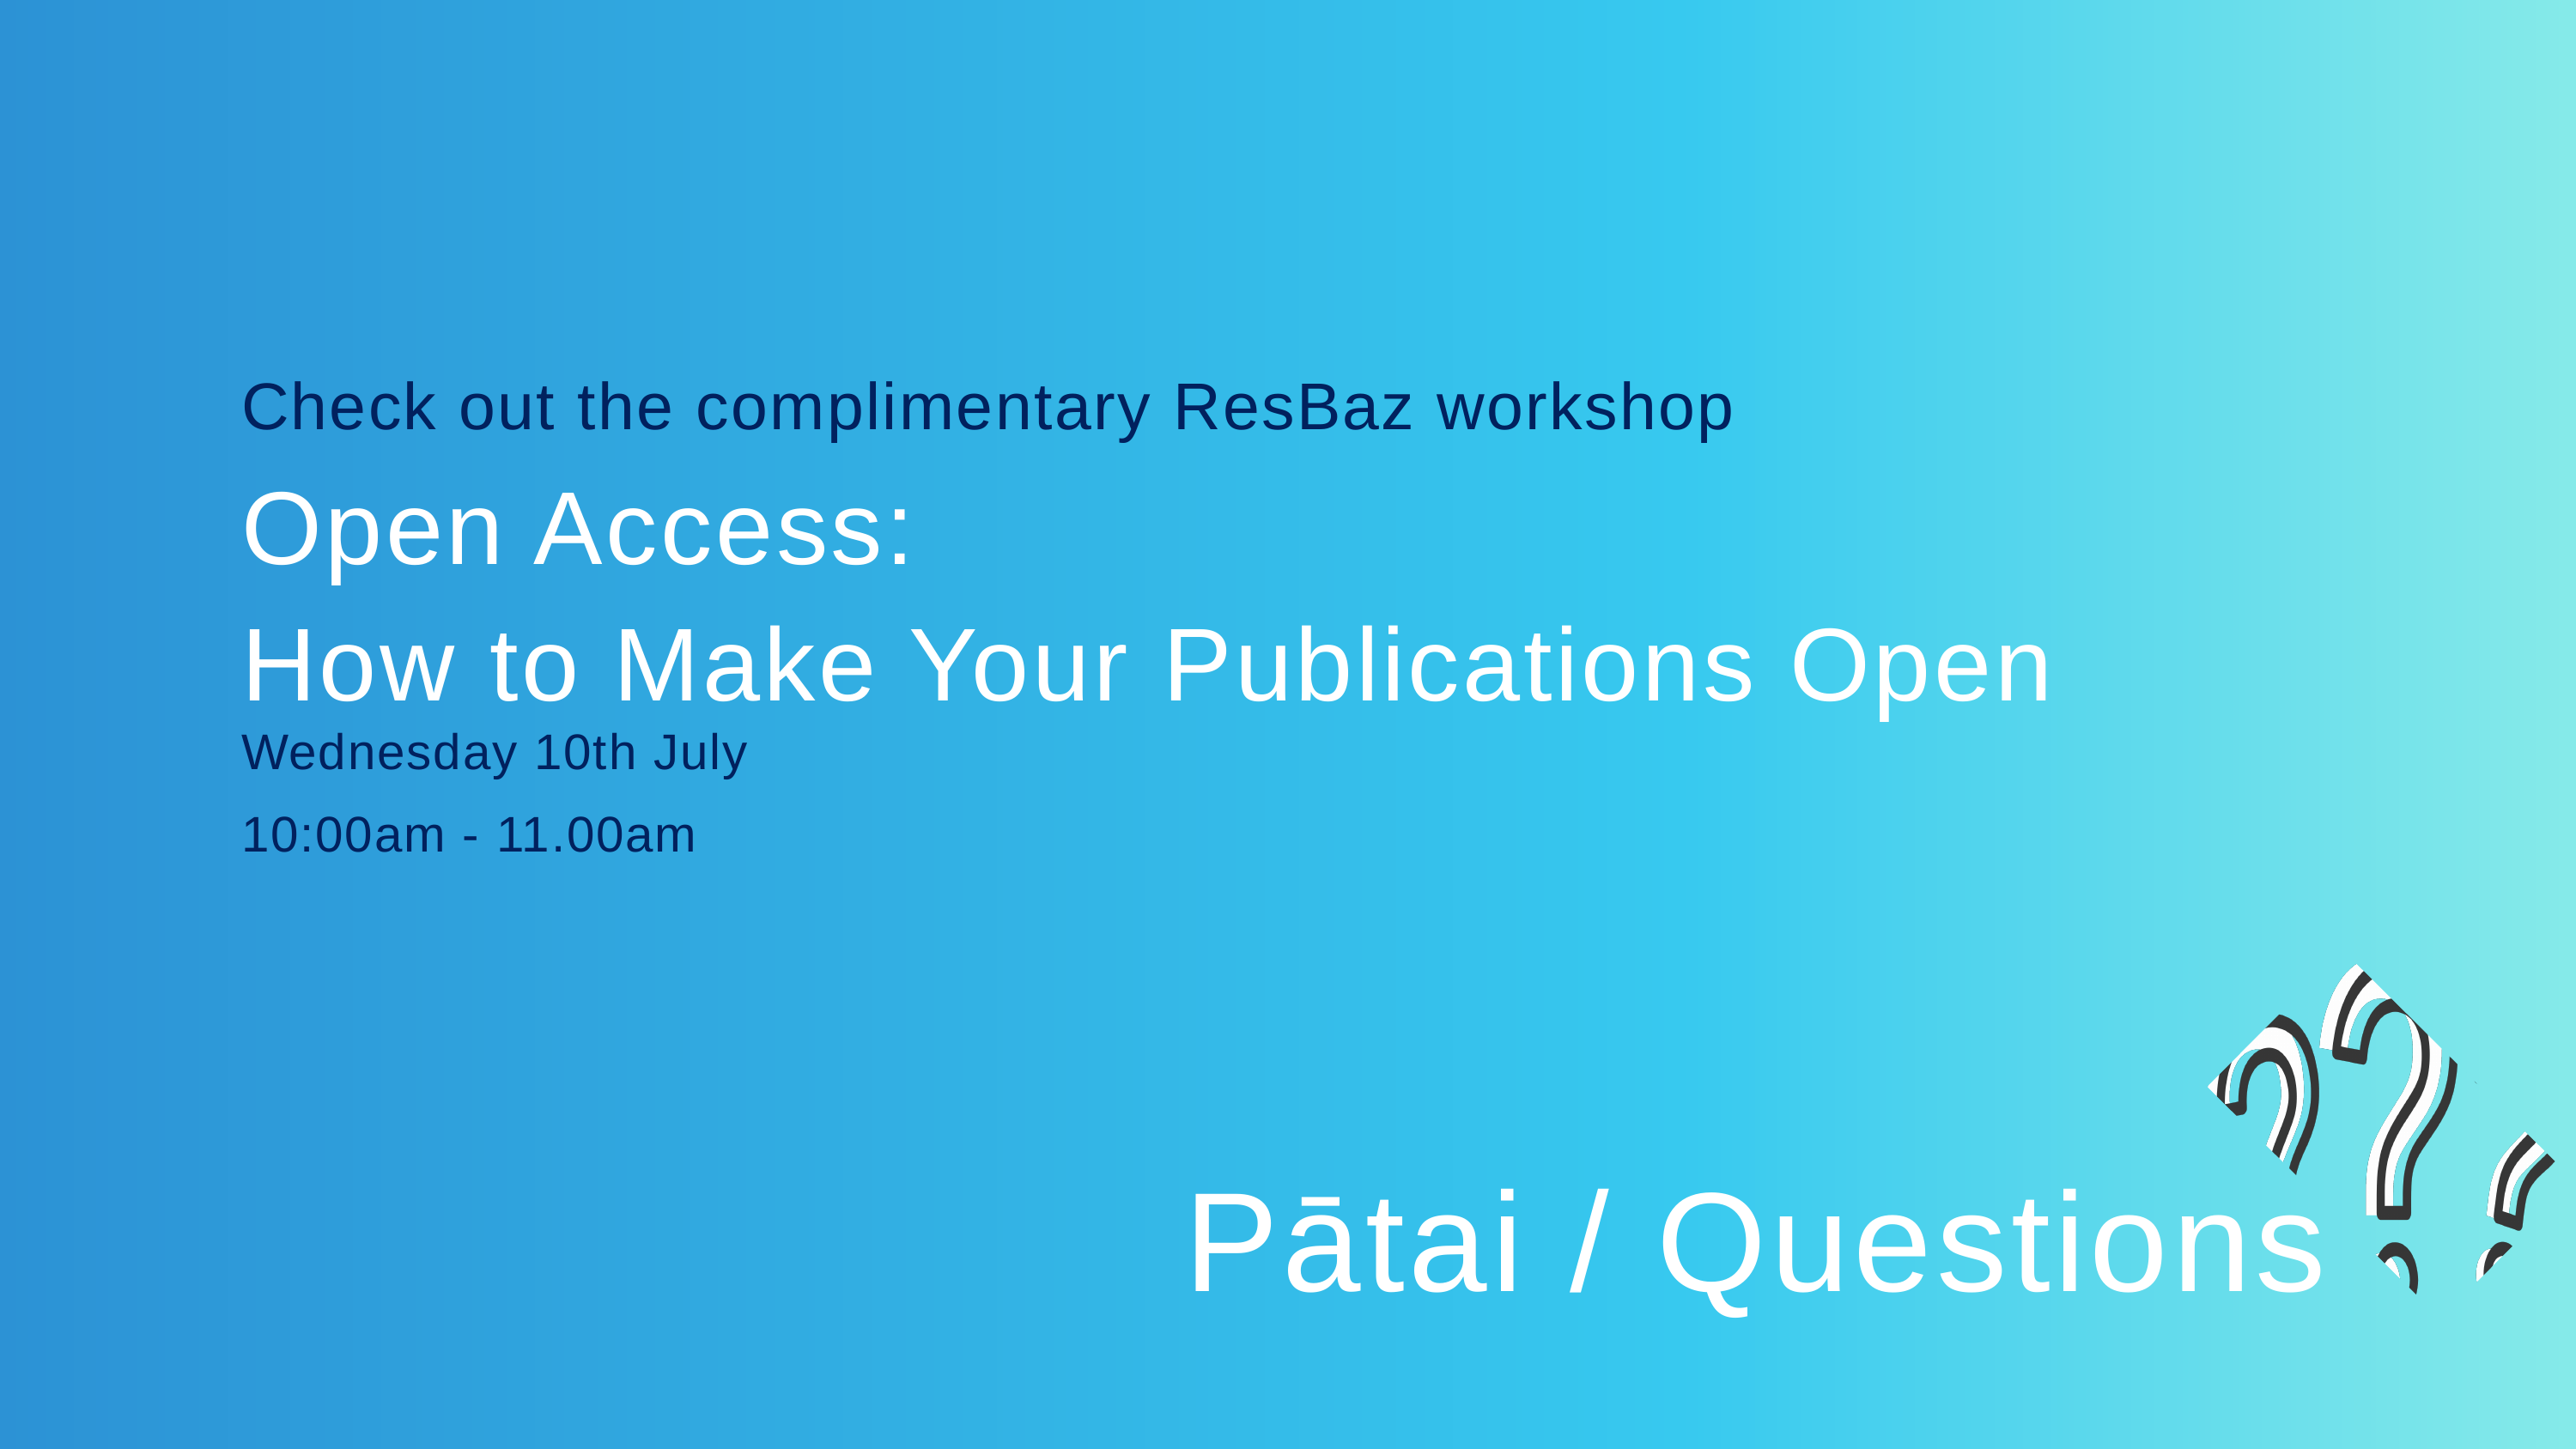

Check out the complimentary ResBaz workshop
Open Access:
How to Make Your Publications Open
Wednesday 10th July
10:00am - 11.00am

Pātai / Questions